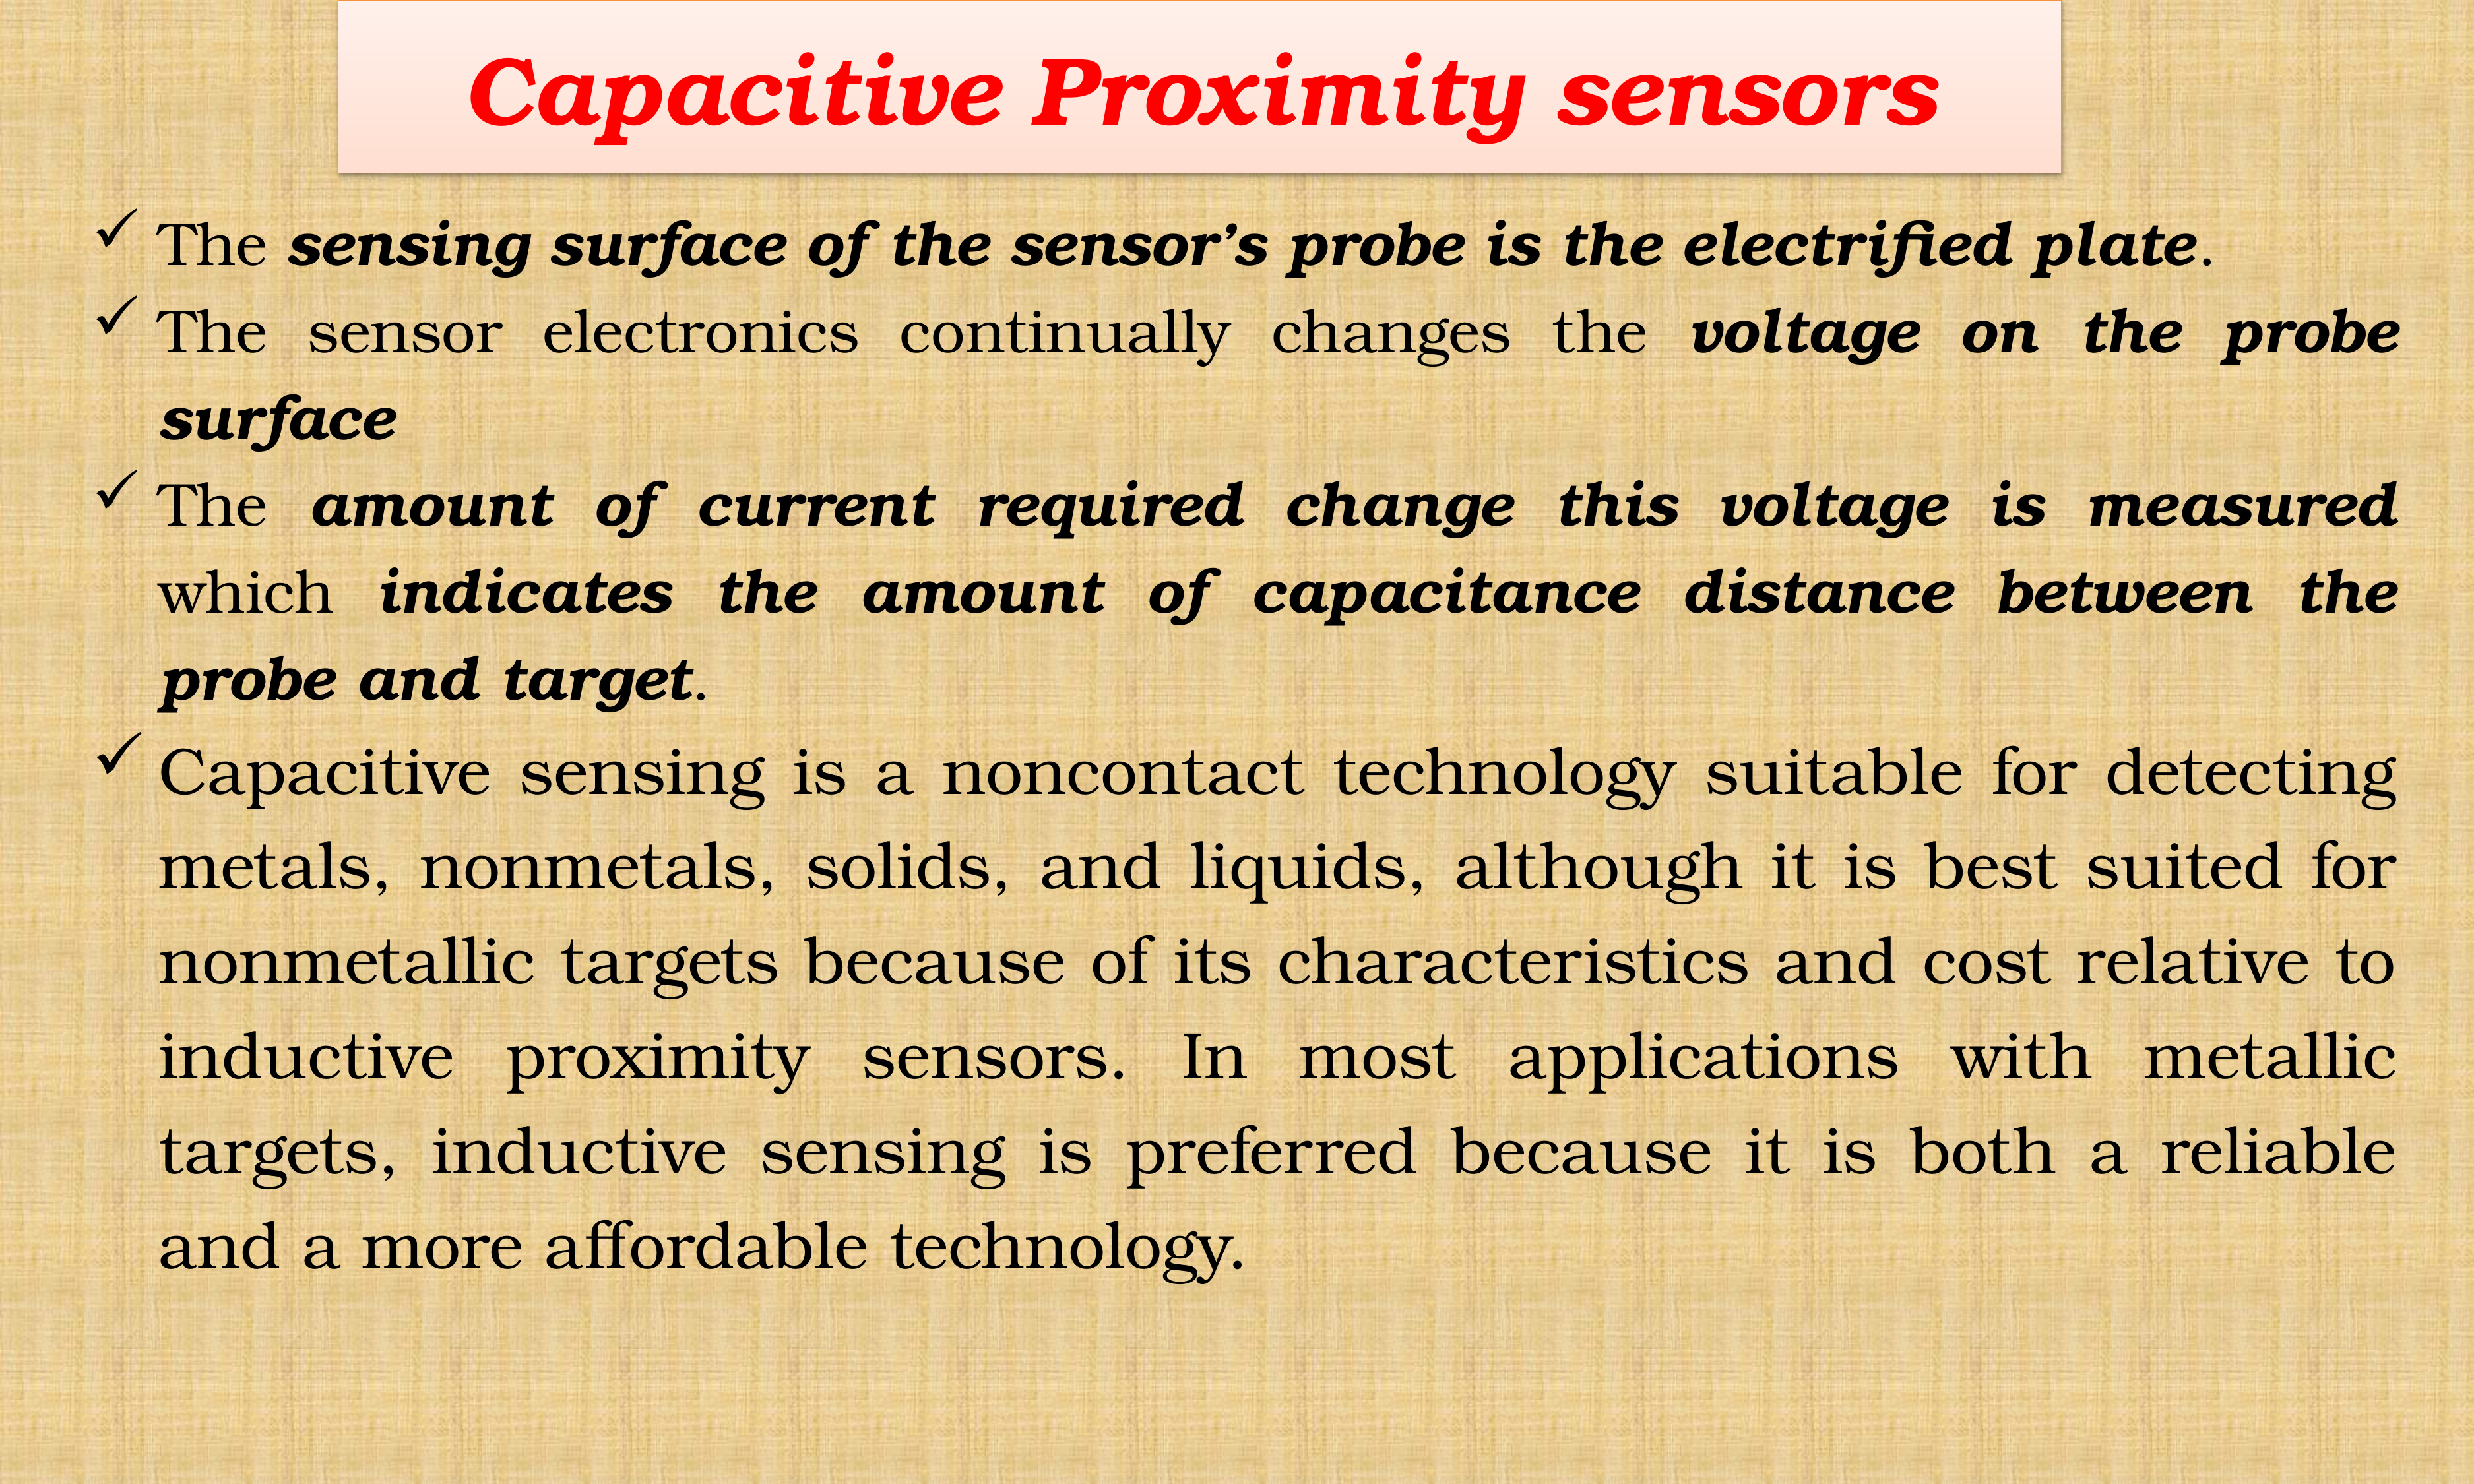

# Capacitive Proximity sensors
The sensing surface of the sensor’s probe is the electrified plate.
The sensor electronics continually changes the voltage on the probe surface
The amount of current required change this voltage is measured which indicates the amount of capacitance distance between the probe and target.
Capacitive sensing is a noncontact technology suitable for detecting metals, nonmetals, solids, and liquids, although it is best suited for nonmetallic targets because of its characteristics and cost relative to inductive proximity sensors. In most applications with metallic targets, inductive sensing is preferred because it is both a reliable and a more affordable technology.